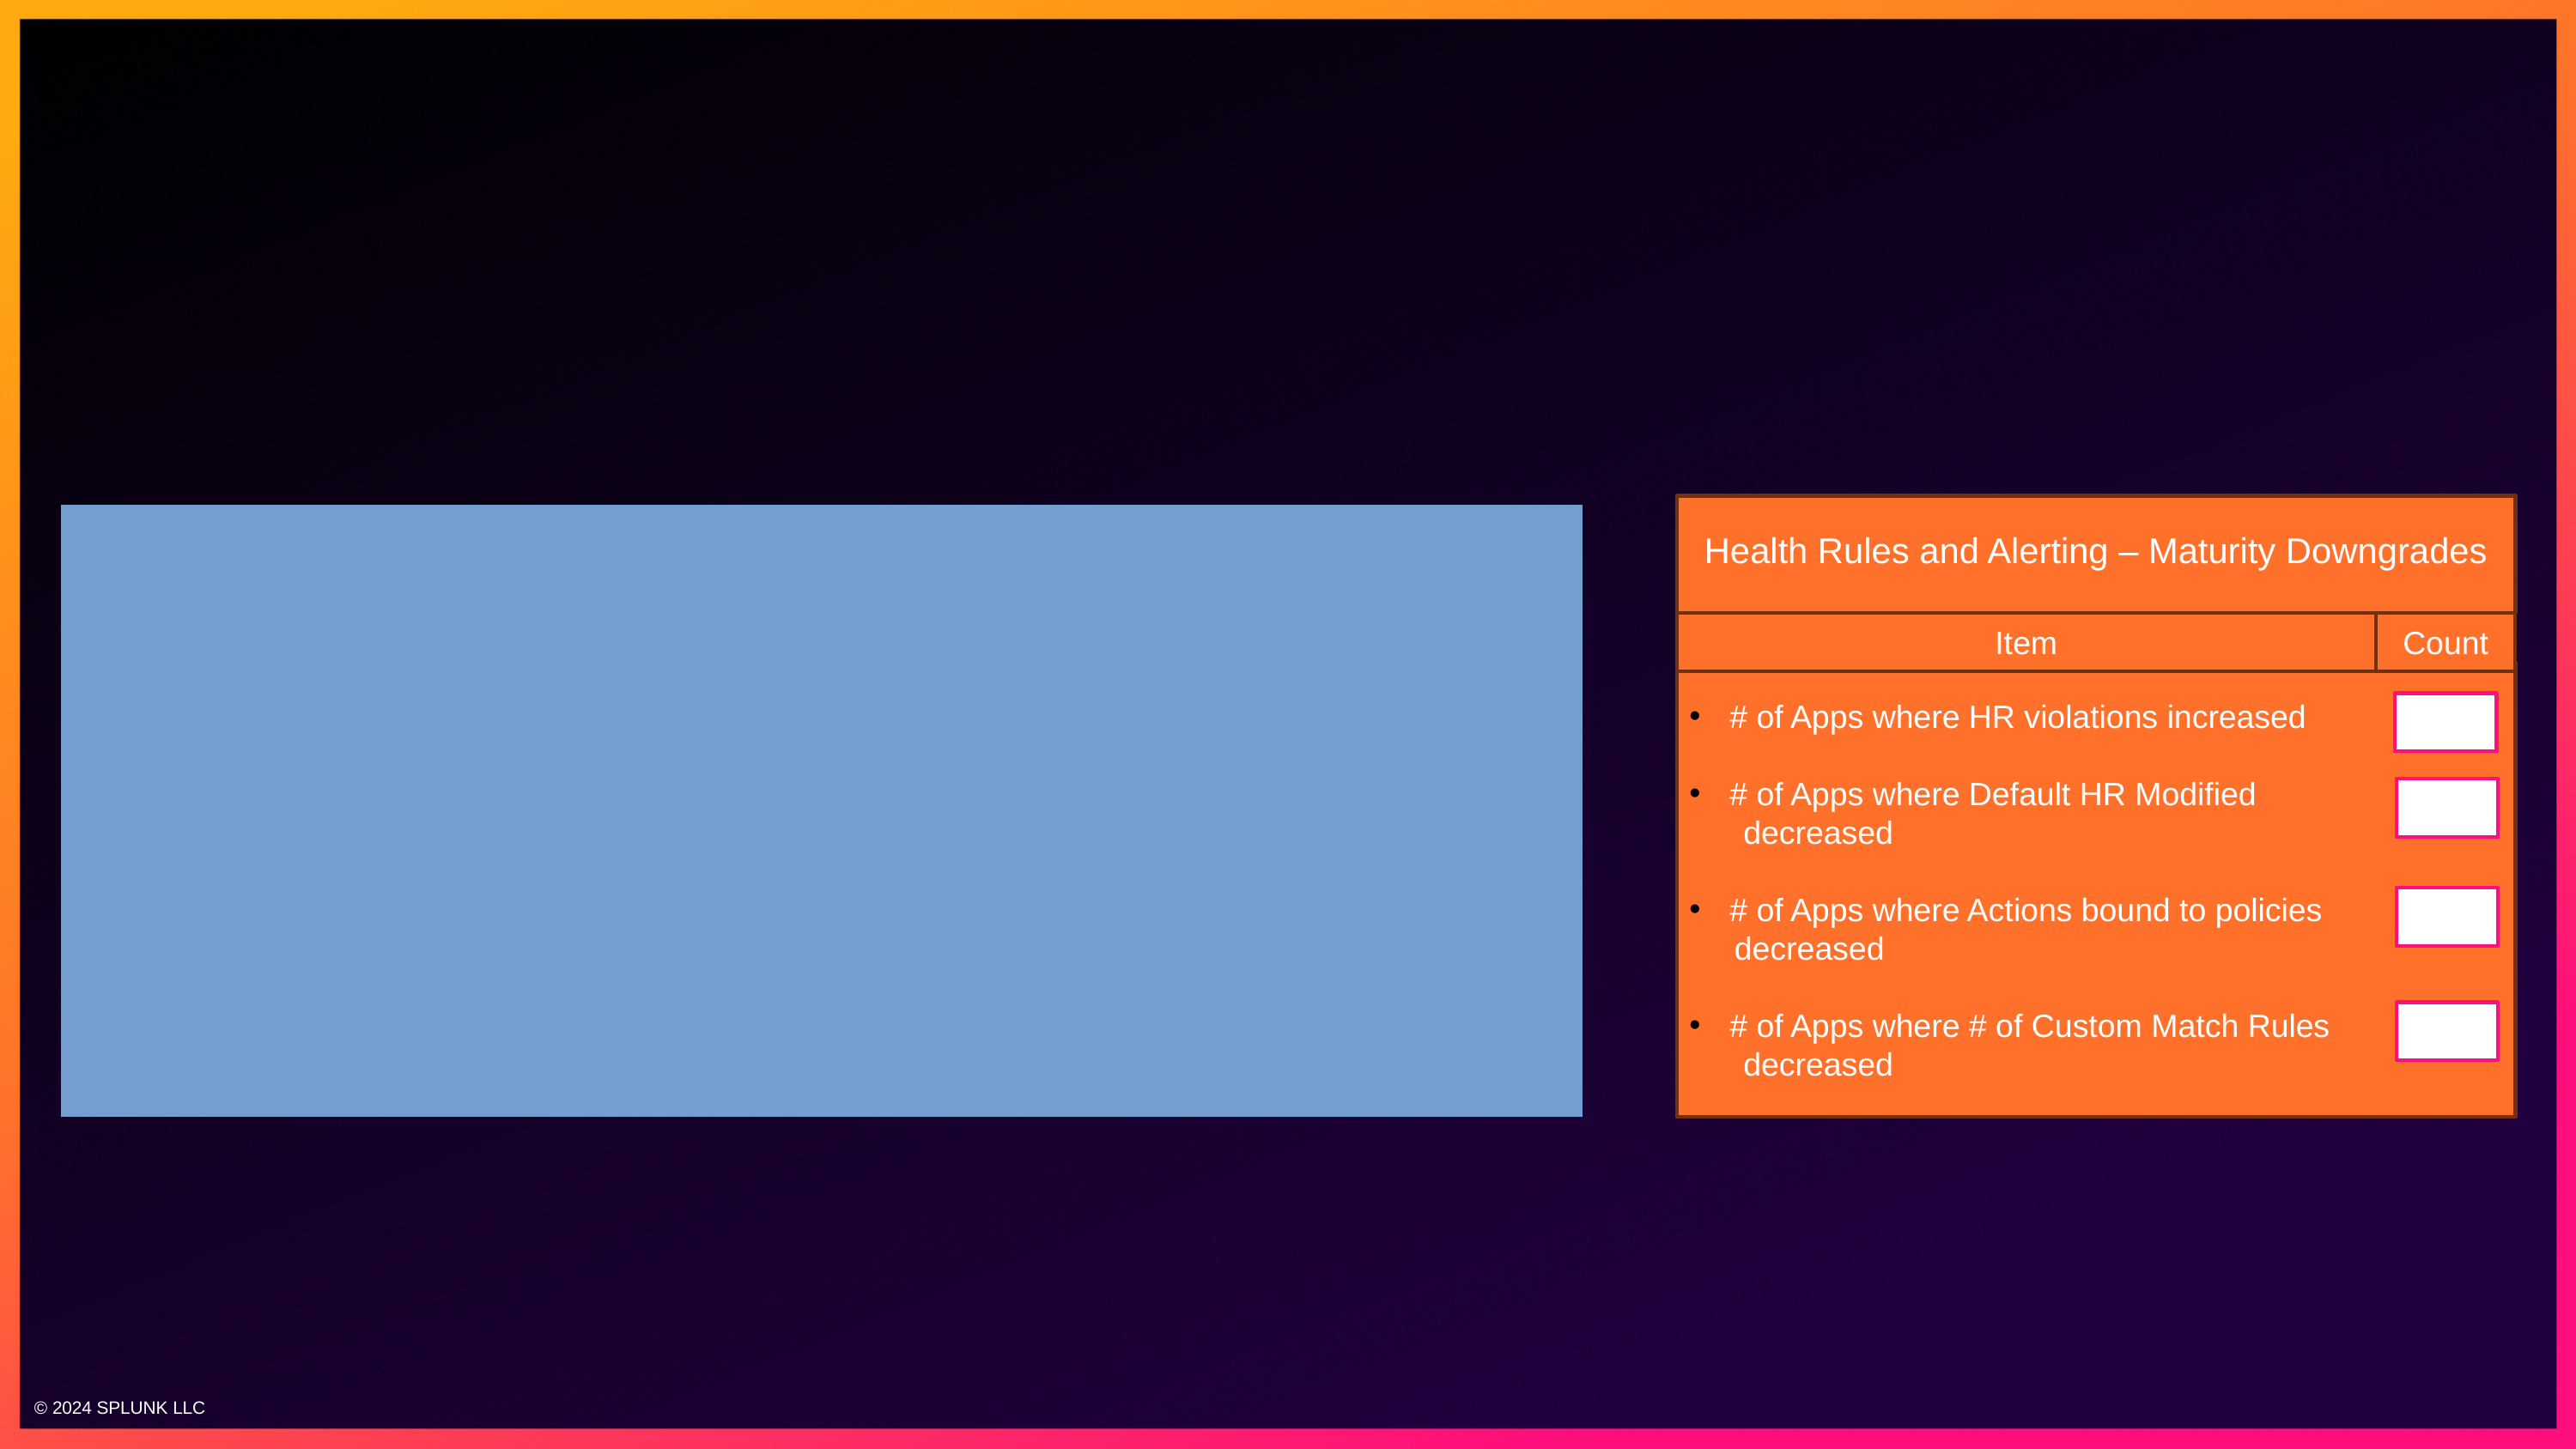

#
Metric Limits
Health Rules and Alerting – Maturity Downgrades

Item
Count
# of Apps where HR violations increased

# of Apps where Default HR Modified
      decreased

# of Apps where Actions bound to policies
     decreased

# of Apps where # of Custom Match Rules
      decreased